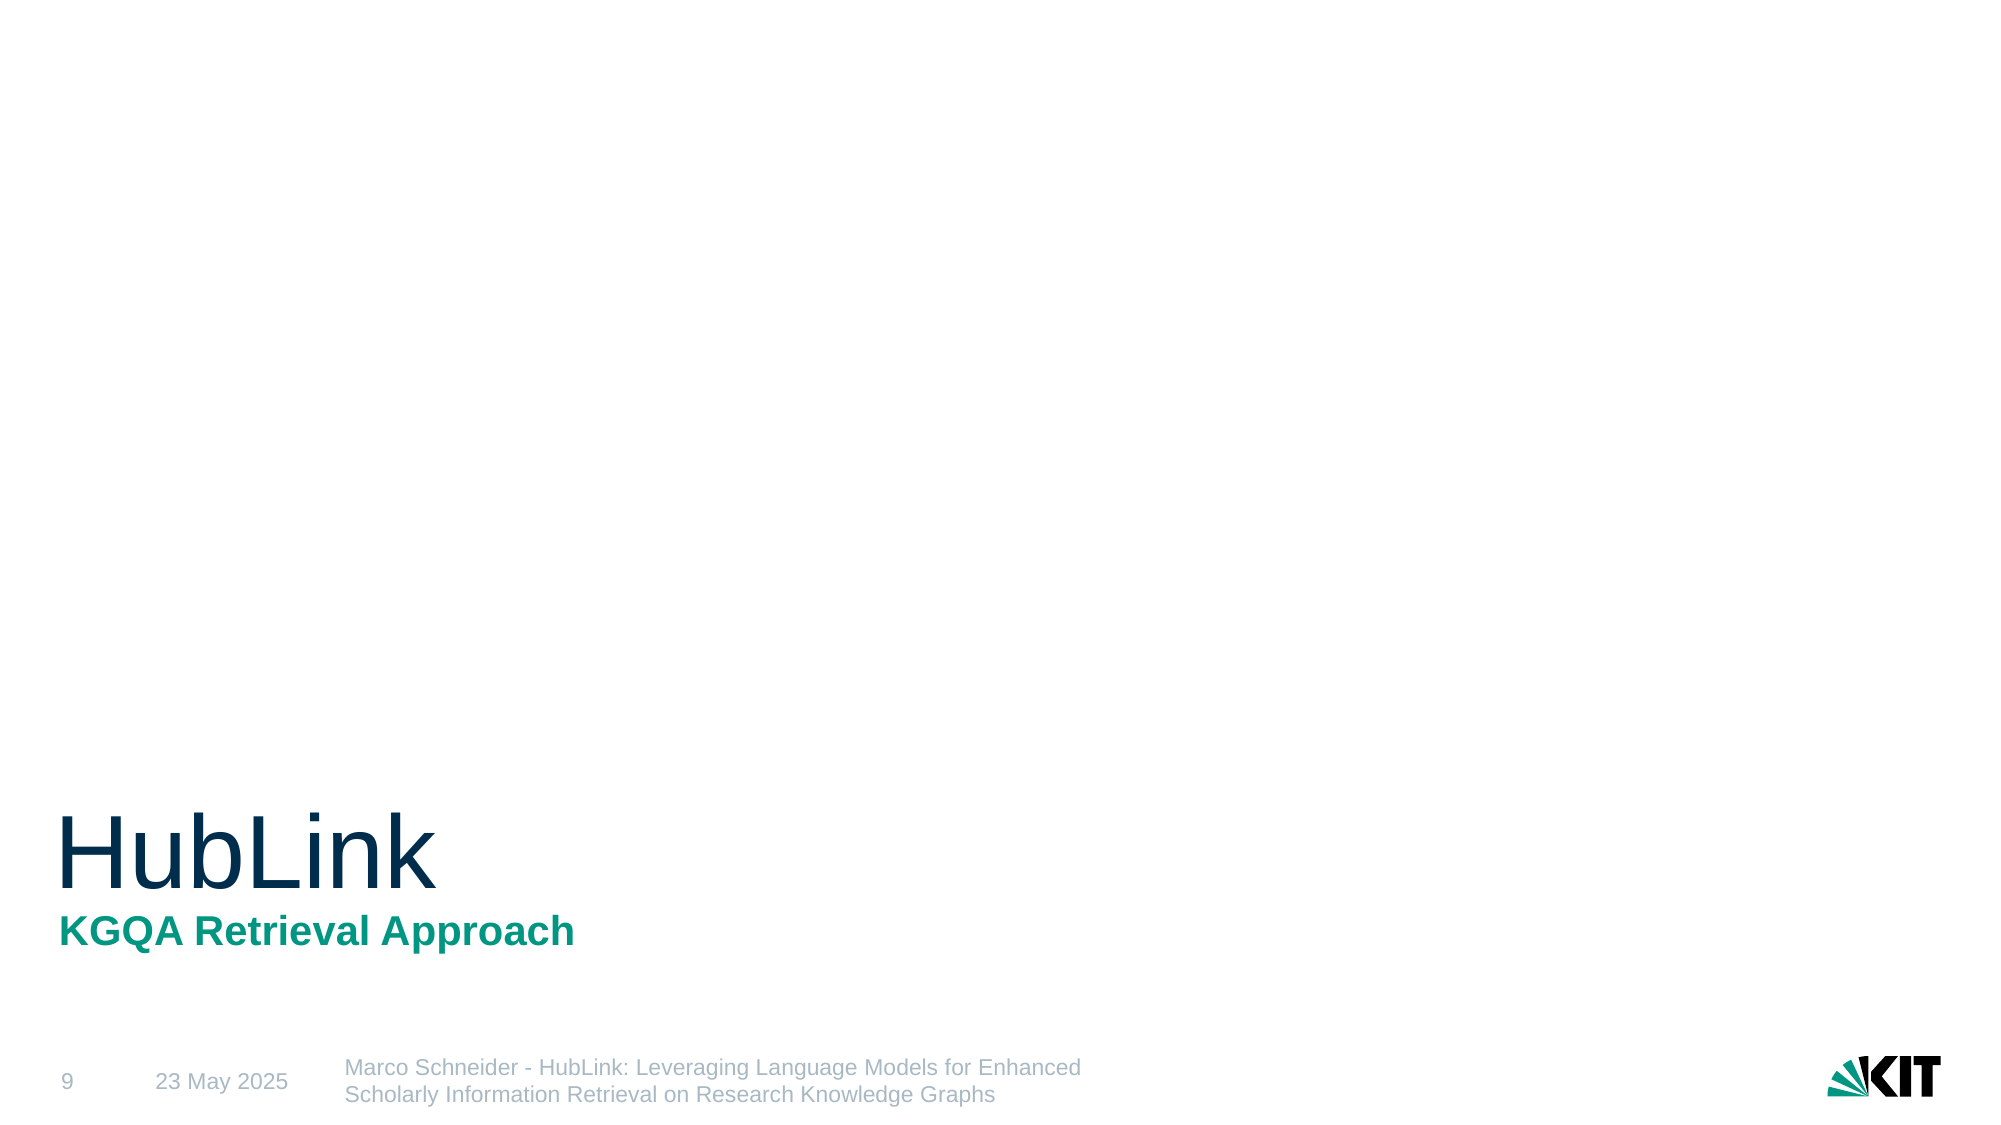

# HubLink
KGQA Retrieval Approach
9
23 May 2025
Marco Schneider - HubLink: Leveraging Language Models for Enhanced Scholarly Information Retrieval on Research Knowledge Graphs